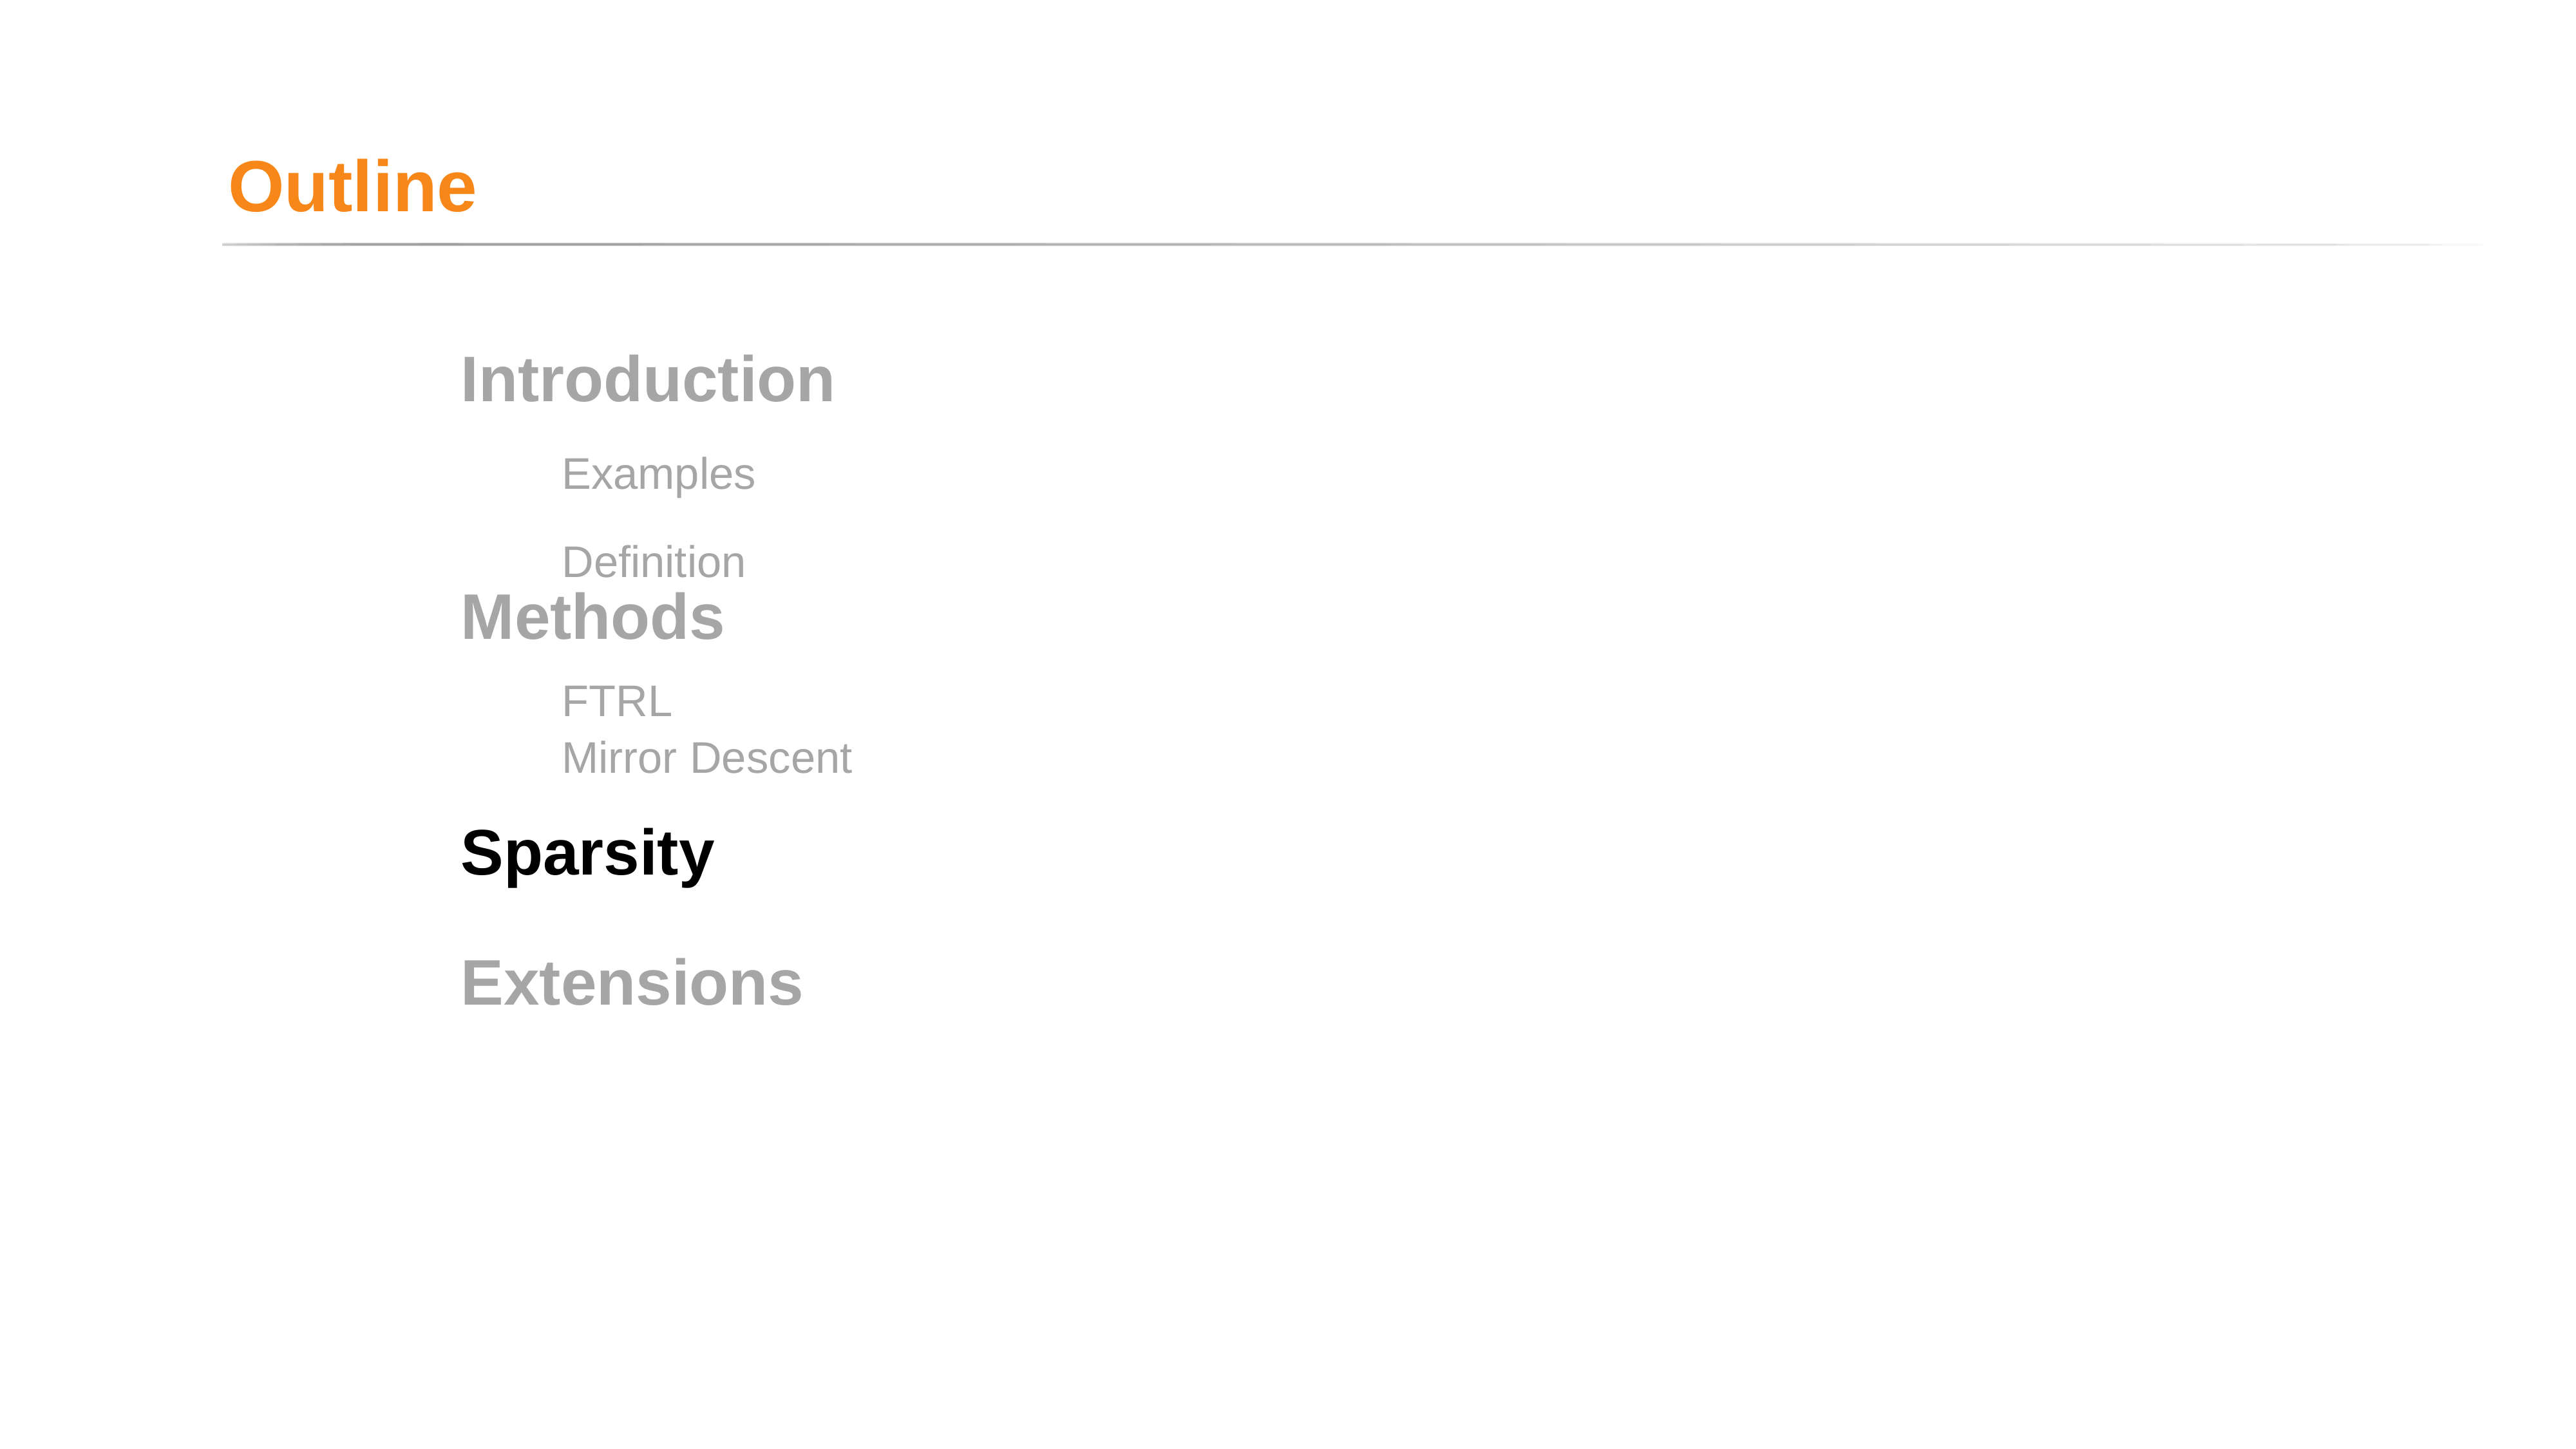

Outline
Introduction
Examples
Definition
Methods
FTRL
Mirror Descent
Sparsity
Extensions